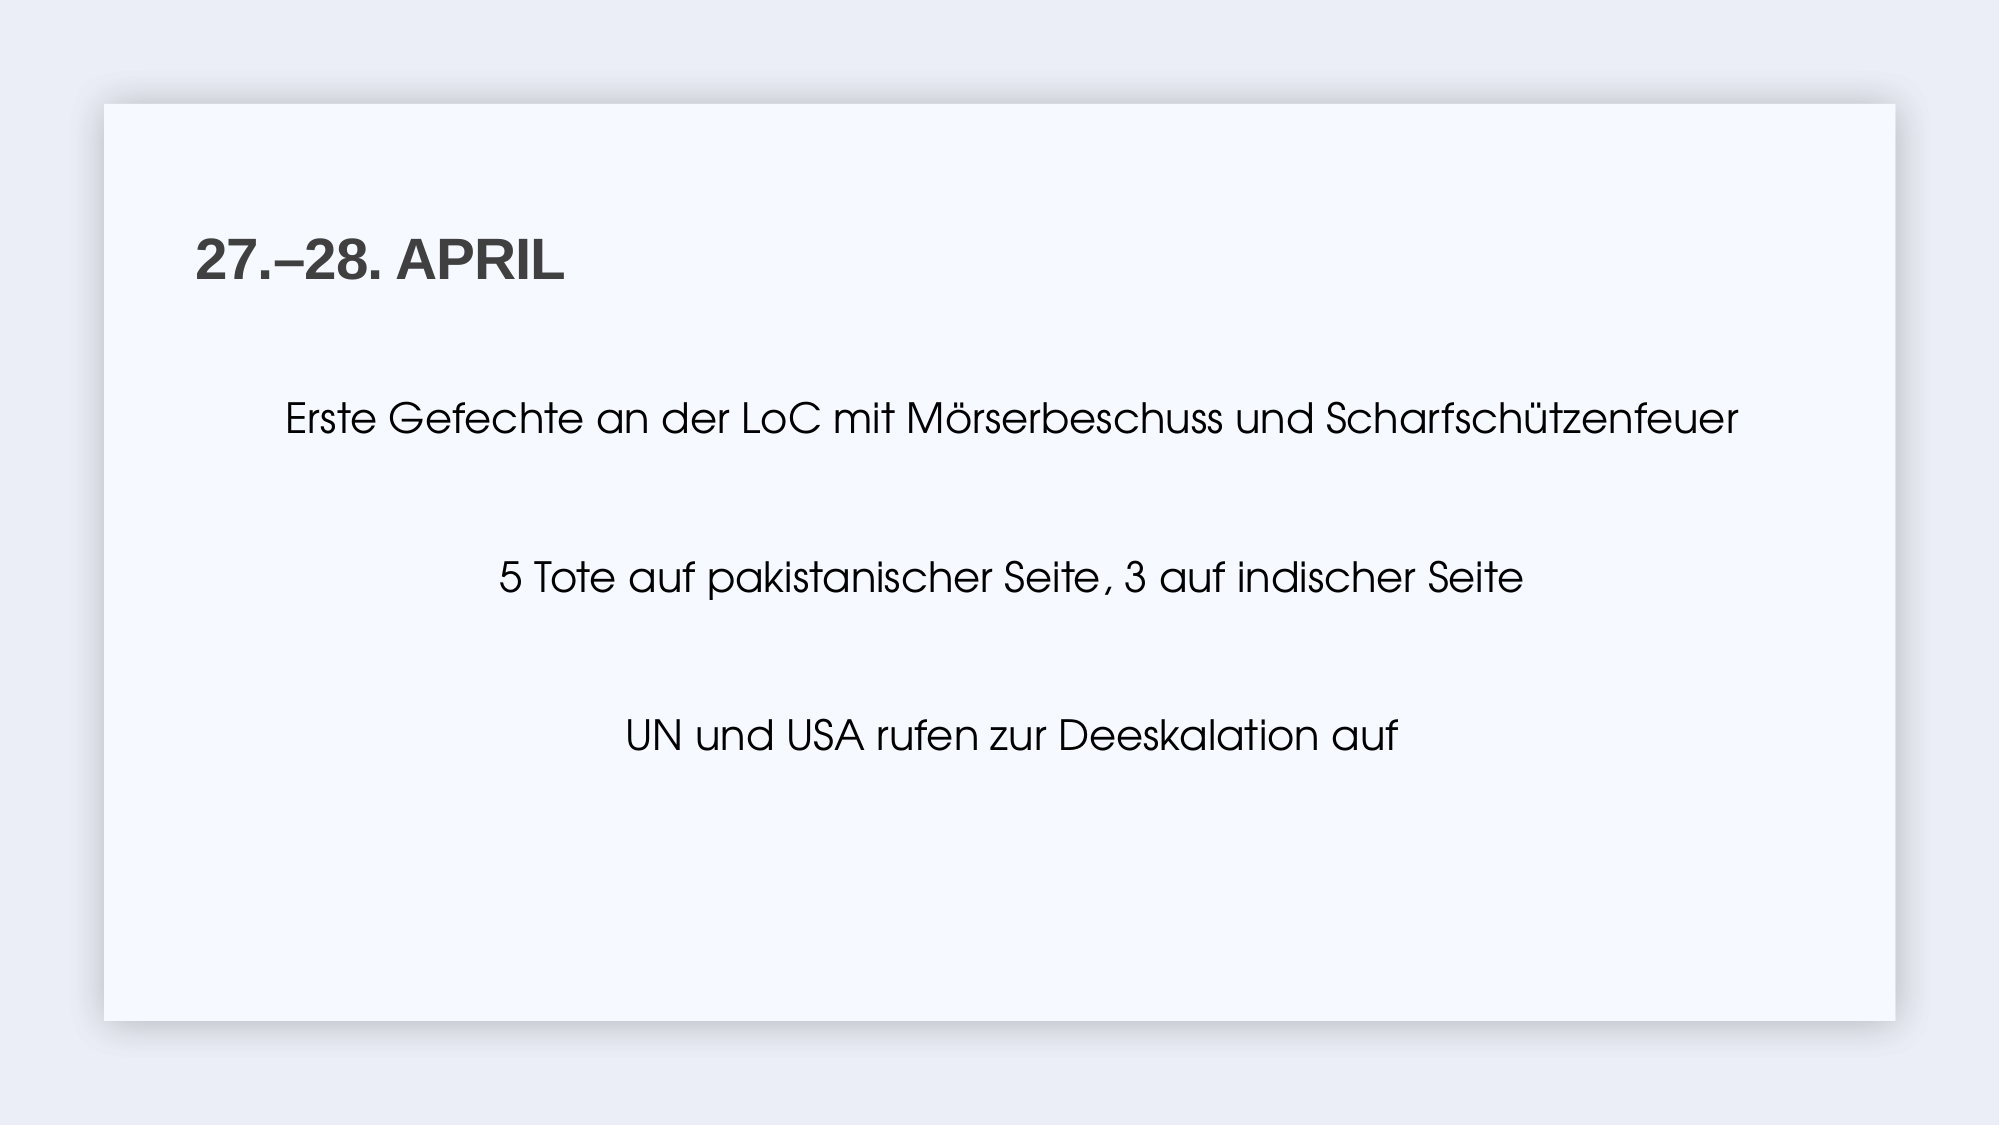

# 27.–28. April
Erste Gefechte an der LoC mit Mörserbeschuss und Scharfschützenfeuer

5 Tote auf pakistanischer Seite, 3 auf indischer Seite

UN und USA rufen zur Deeskalation auf